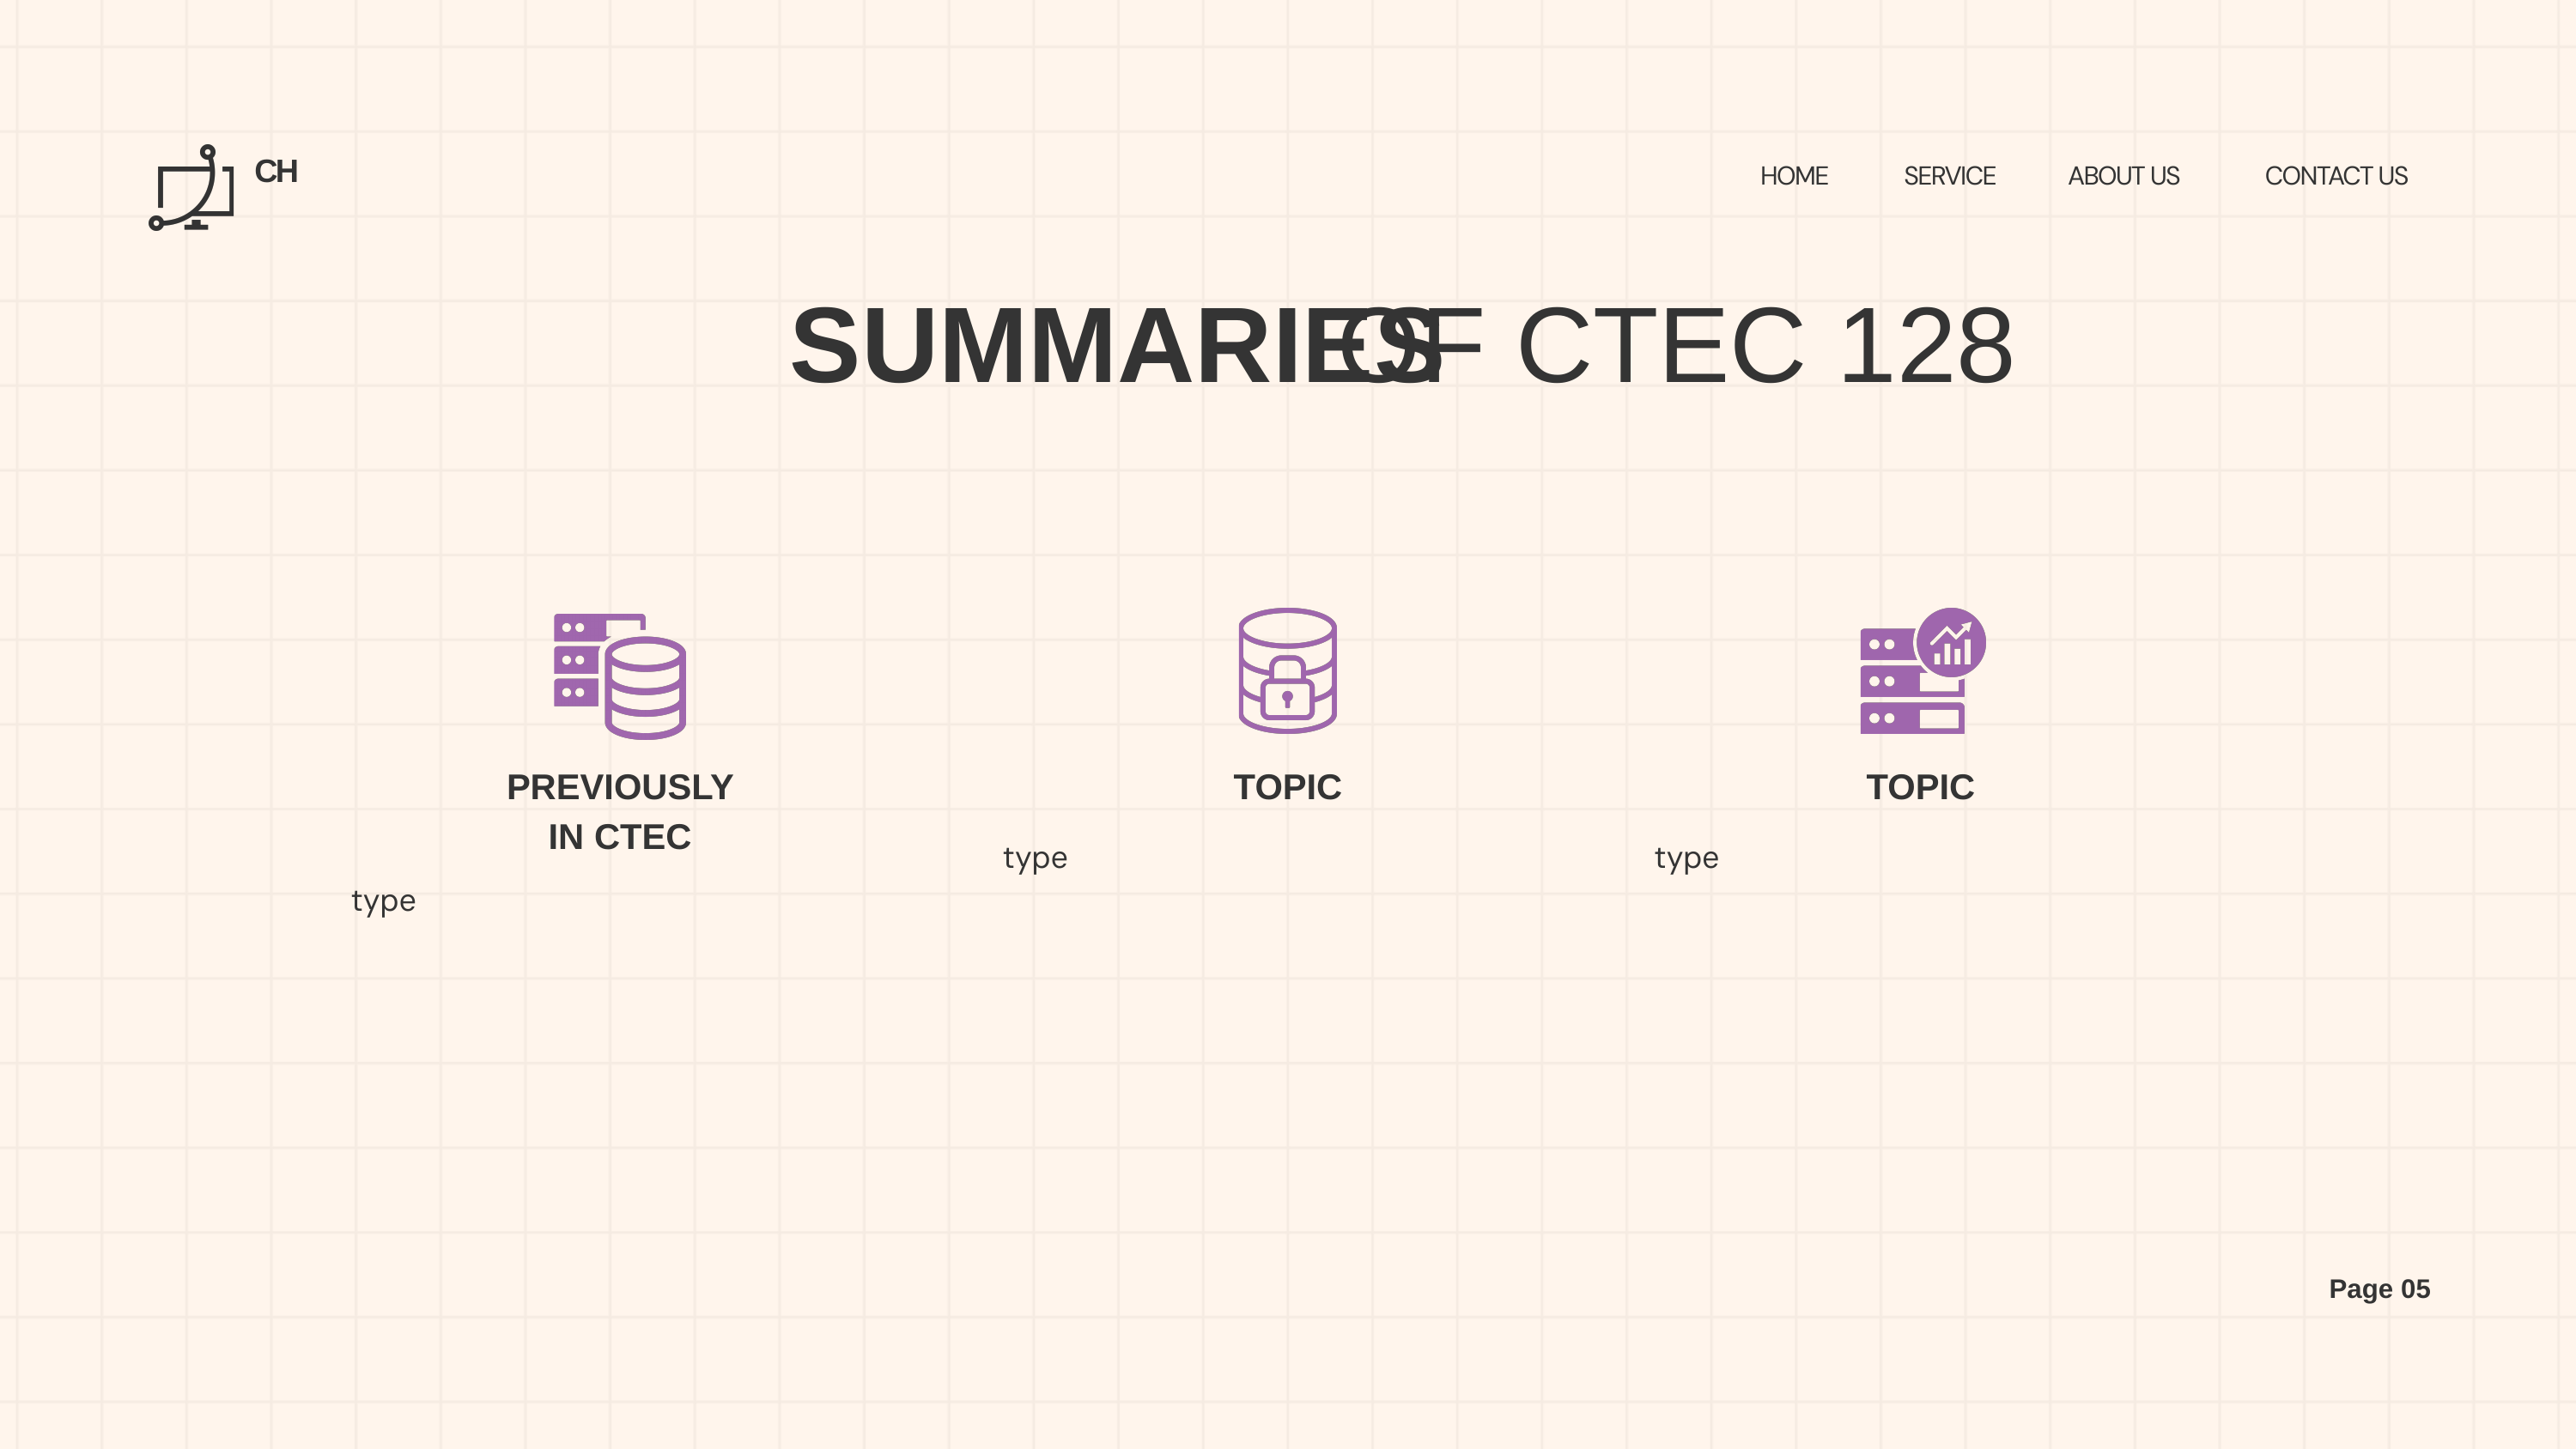

CH
HOME
SERVICE
ABOUT US
CONTACT US
SUMMARIES
OF CTEC 128

PREVIOUSLY IN CTEC
TOPIC
TOPIC

type
type
type
Page 05